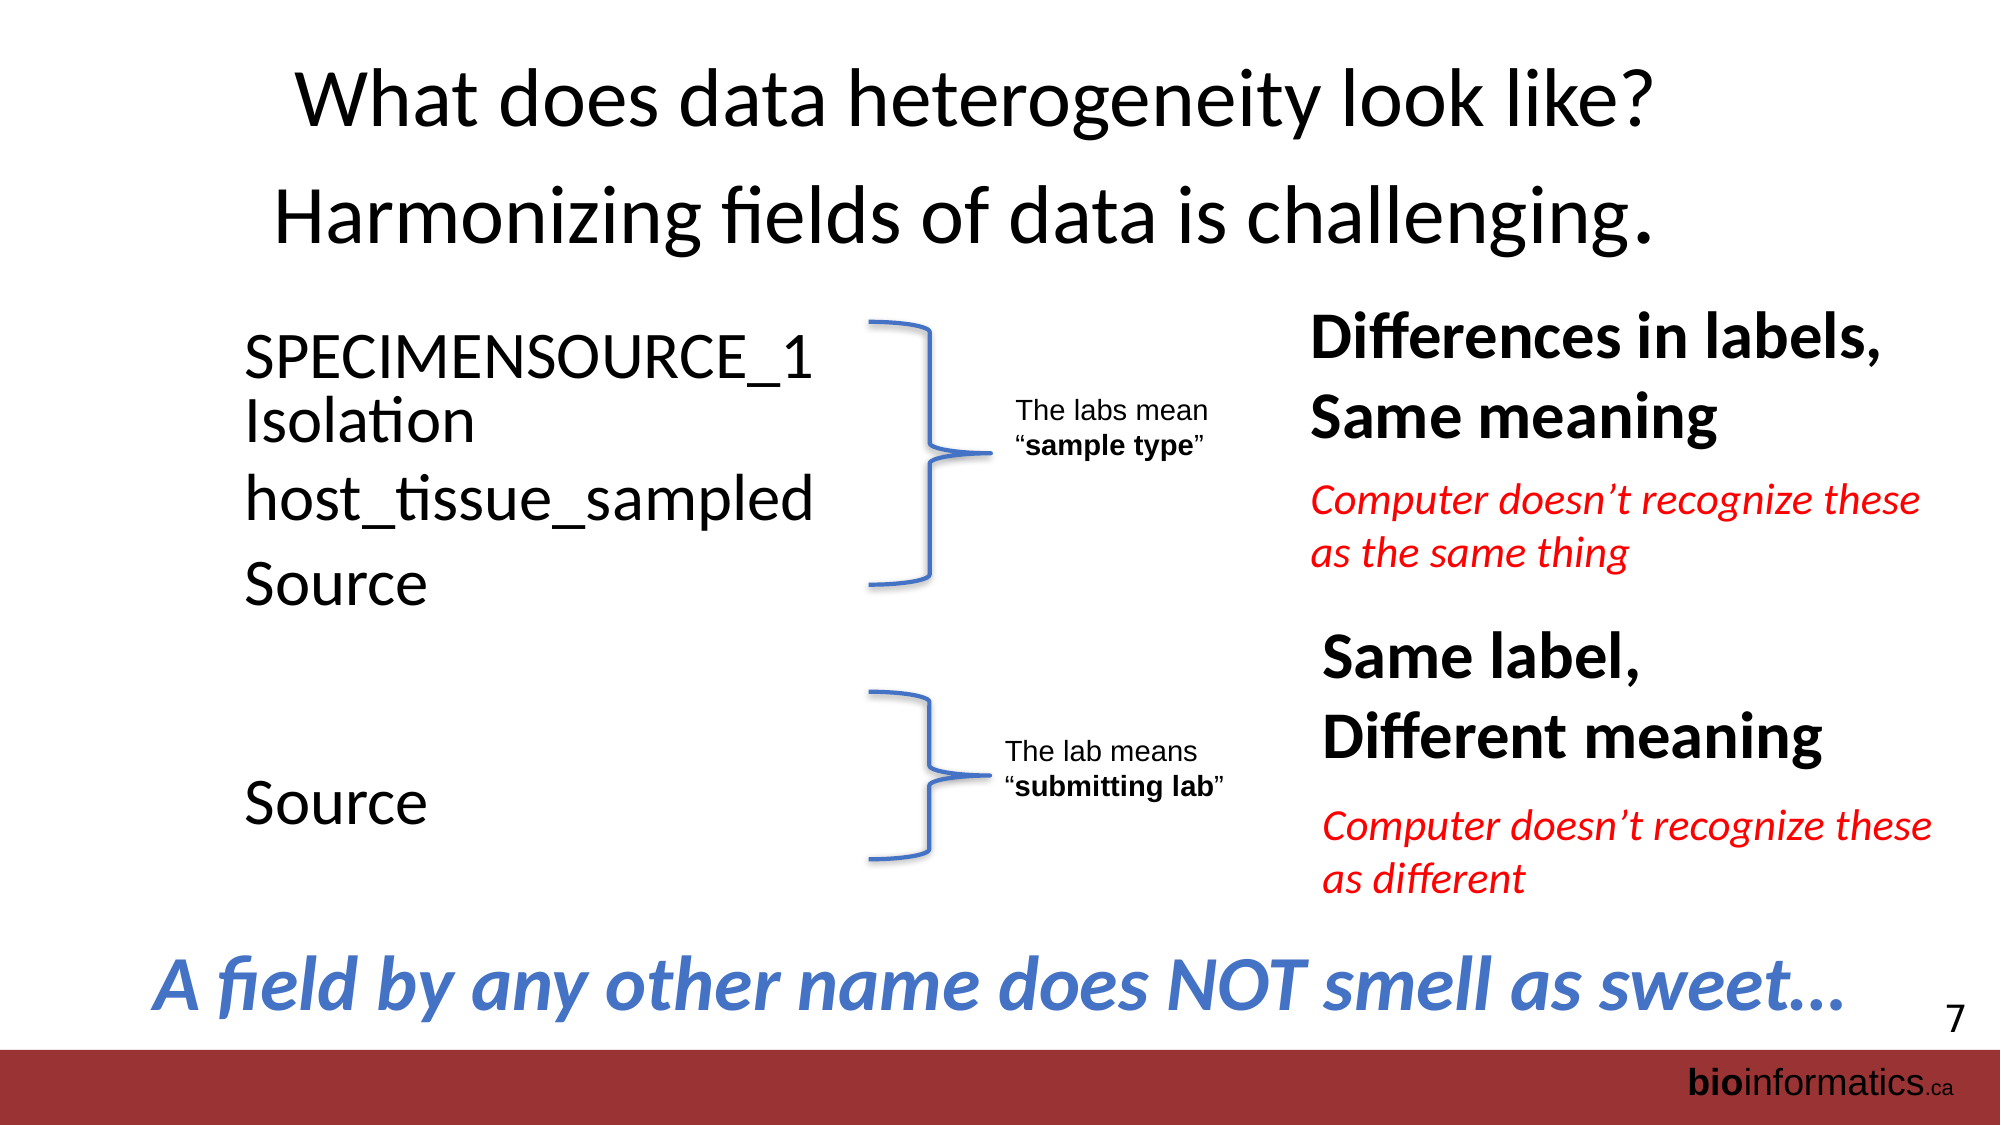

What does data heterogeneity look like?
Harmonizing fields of data is challenging.
Differences in labels,
Same meaning
SPECIMENSOURCE_1

Isolation
The labs mean “sample type”
host_tissue_sampled
Computer doesn’t recognize these as the same thing
Source
Same label,
Different meaning

The lab means “submitting lab”
Source
Computer doesn’t recognize these as different
A field by any other name does NOT smell as sweet…
7